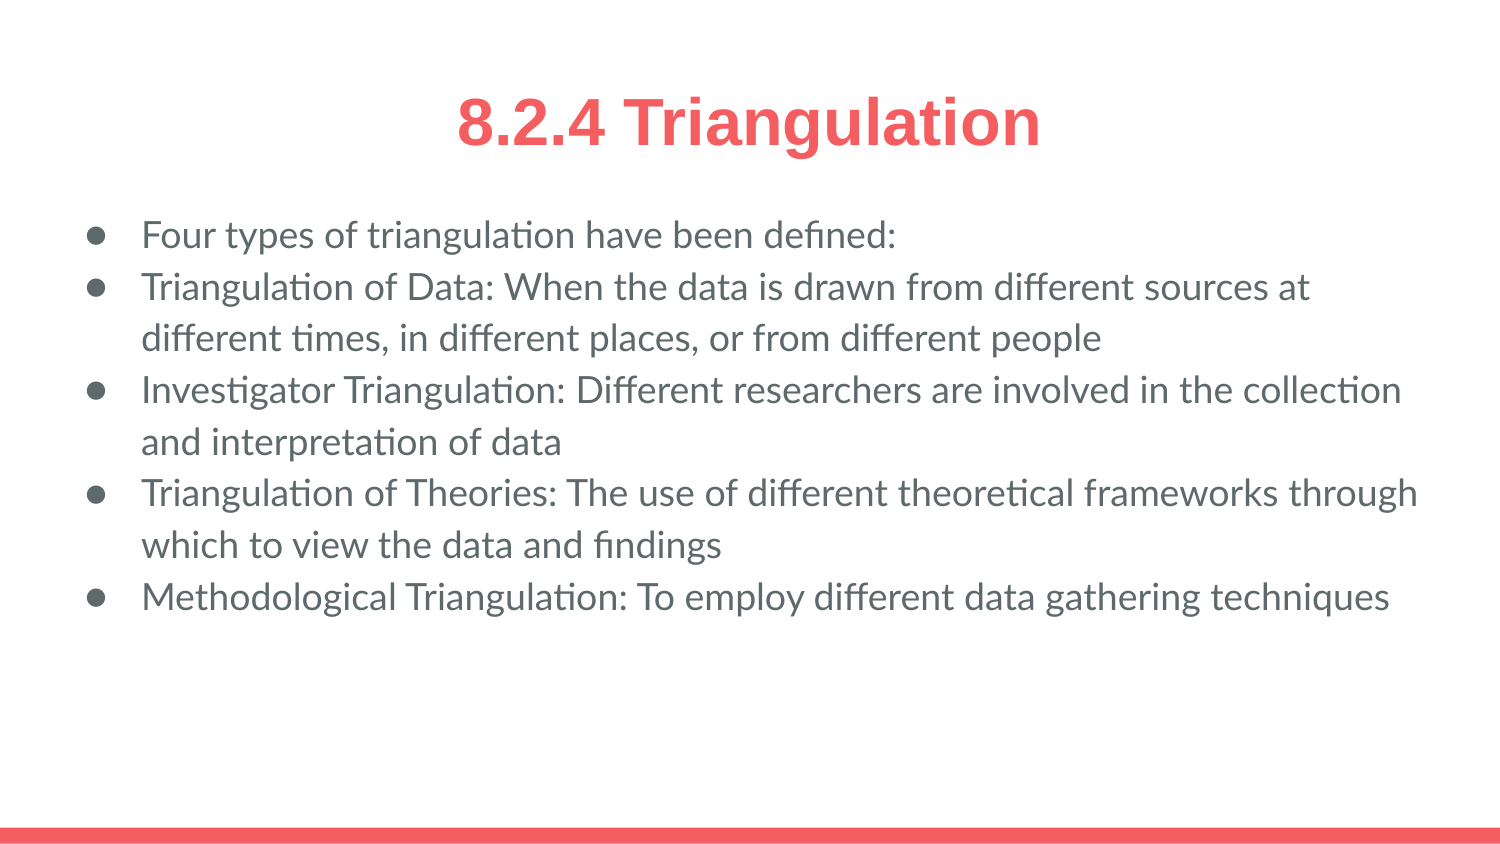

# 8.2.4 Triangulation
Four types of triangulation have been defined:
Triangulation of Data: When the data is drawn from different sources at different times, in different places, or from different people
Investigator Triangulation: Different researchers are involved in the collection and interpretation of data
Triangulation of Theories: The use of different theoretical frameworks through which to view the data and findings
Methodological Triangulation: To employ different data gathering techniques